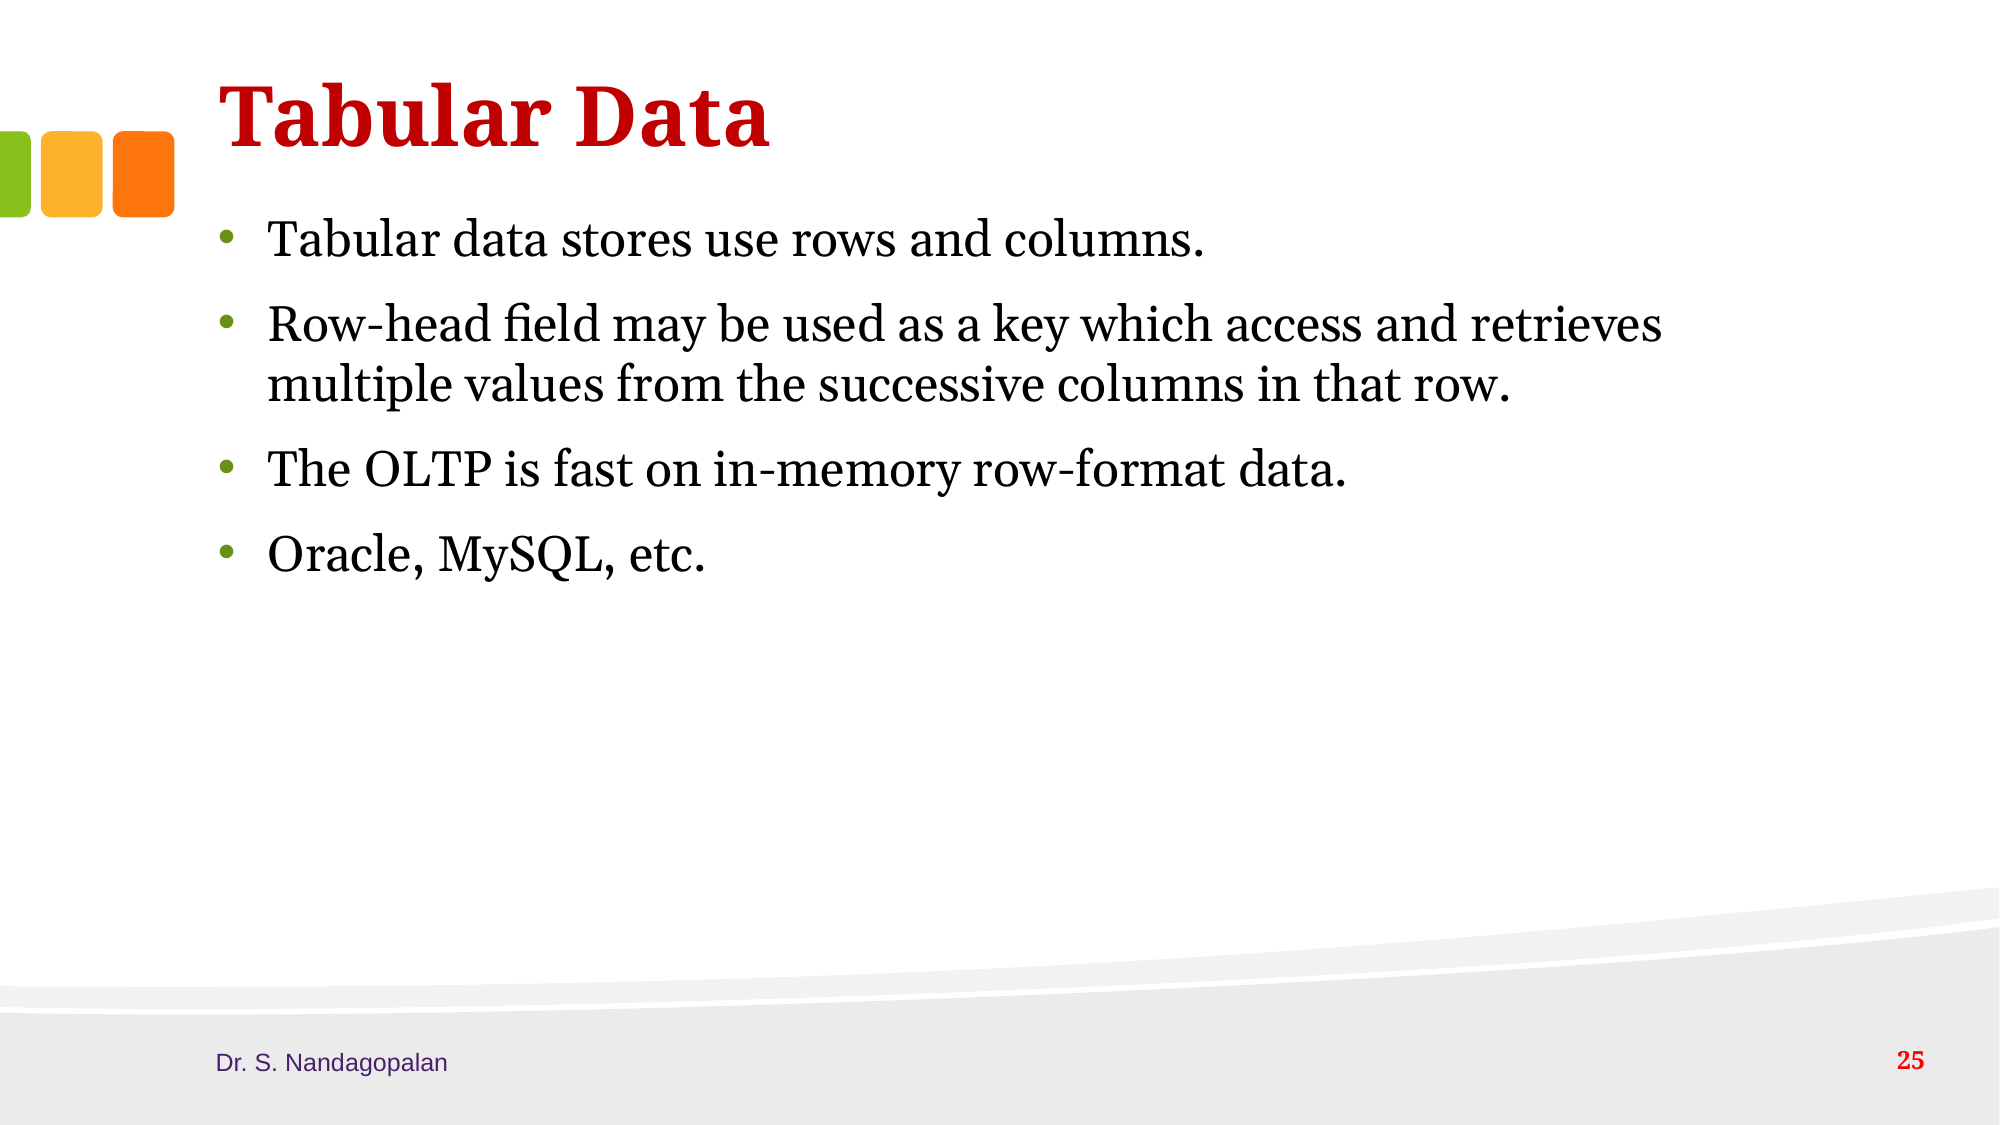

# Tabular Data
Tabular data stores use rows and columns.
Row-head field may be used as a key which access and retrieves multiple values from the successive columns in that row.
The OLTP is fast on in-memory row-format data.
Oracle, MySQL, etc.

Dr. S. Nandagopalan
25